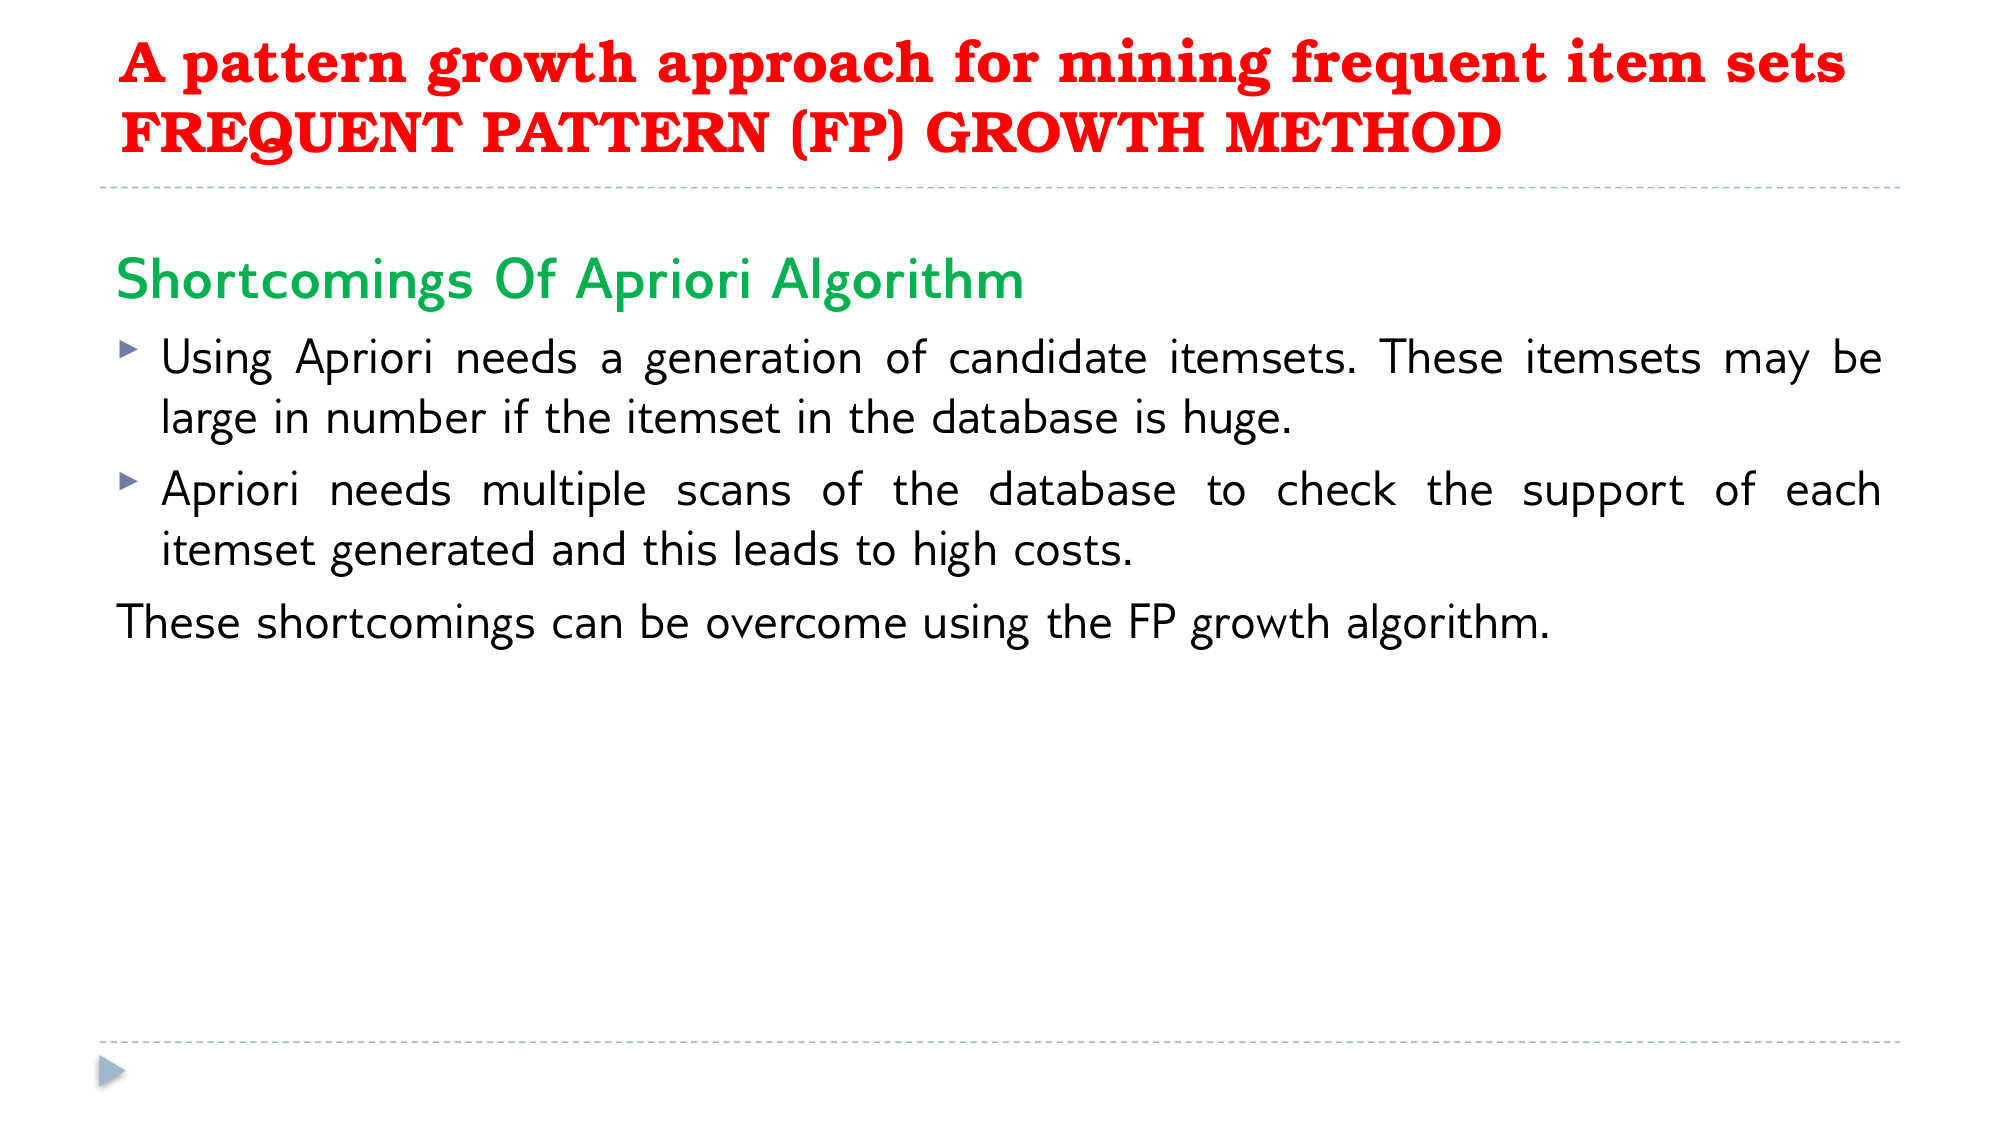

# A pattern growth approach for mining frequent item sets FREQUENT PATTERN (FP) GROWTH METHOD
Shortcomings Of Apriori Algorithm
Using Apriori needs a generation of candidate itemsets. These itemsets may be large in number if the itemset in the database is huge.
Apriori needs multiple scans of the database to check the support of each itemset generated and this leads to high costs.
These shortcomings can be overcome using the FP growth algorithm.